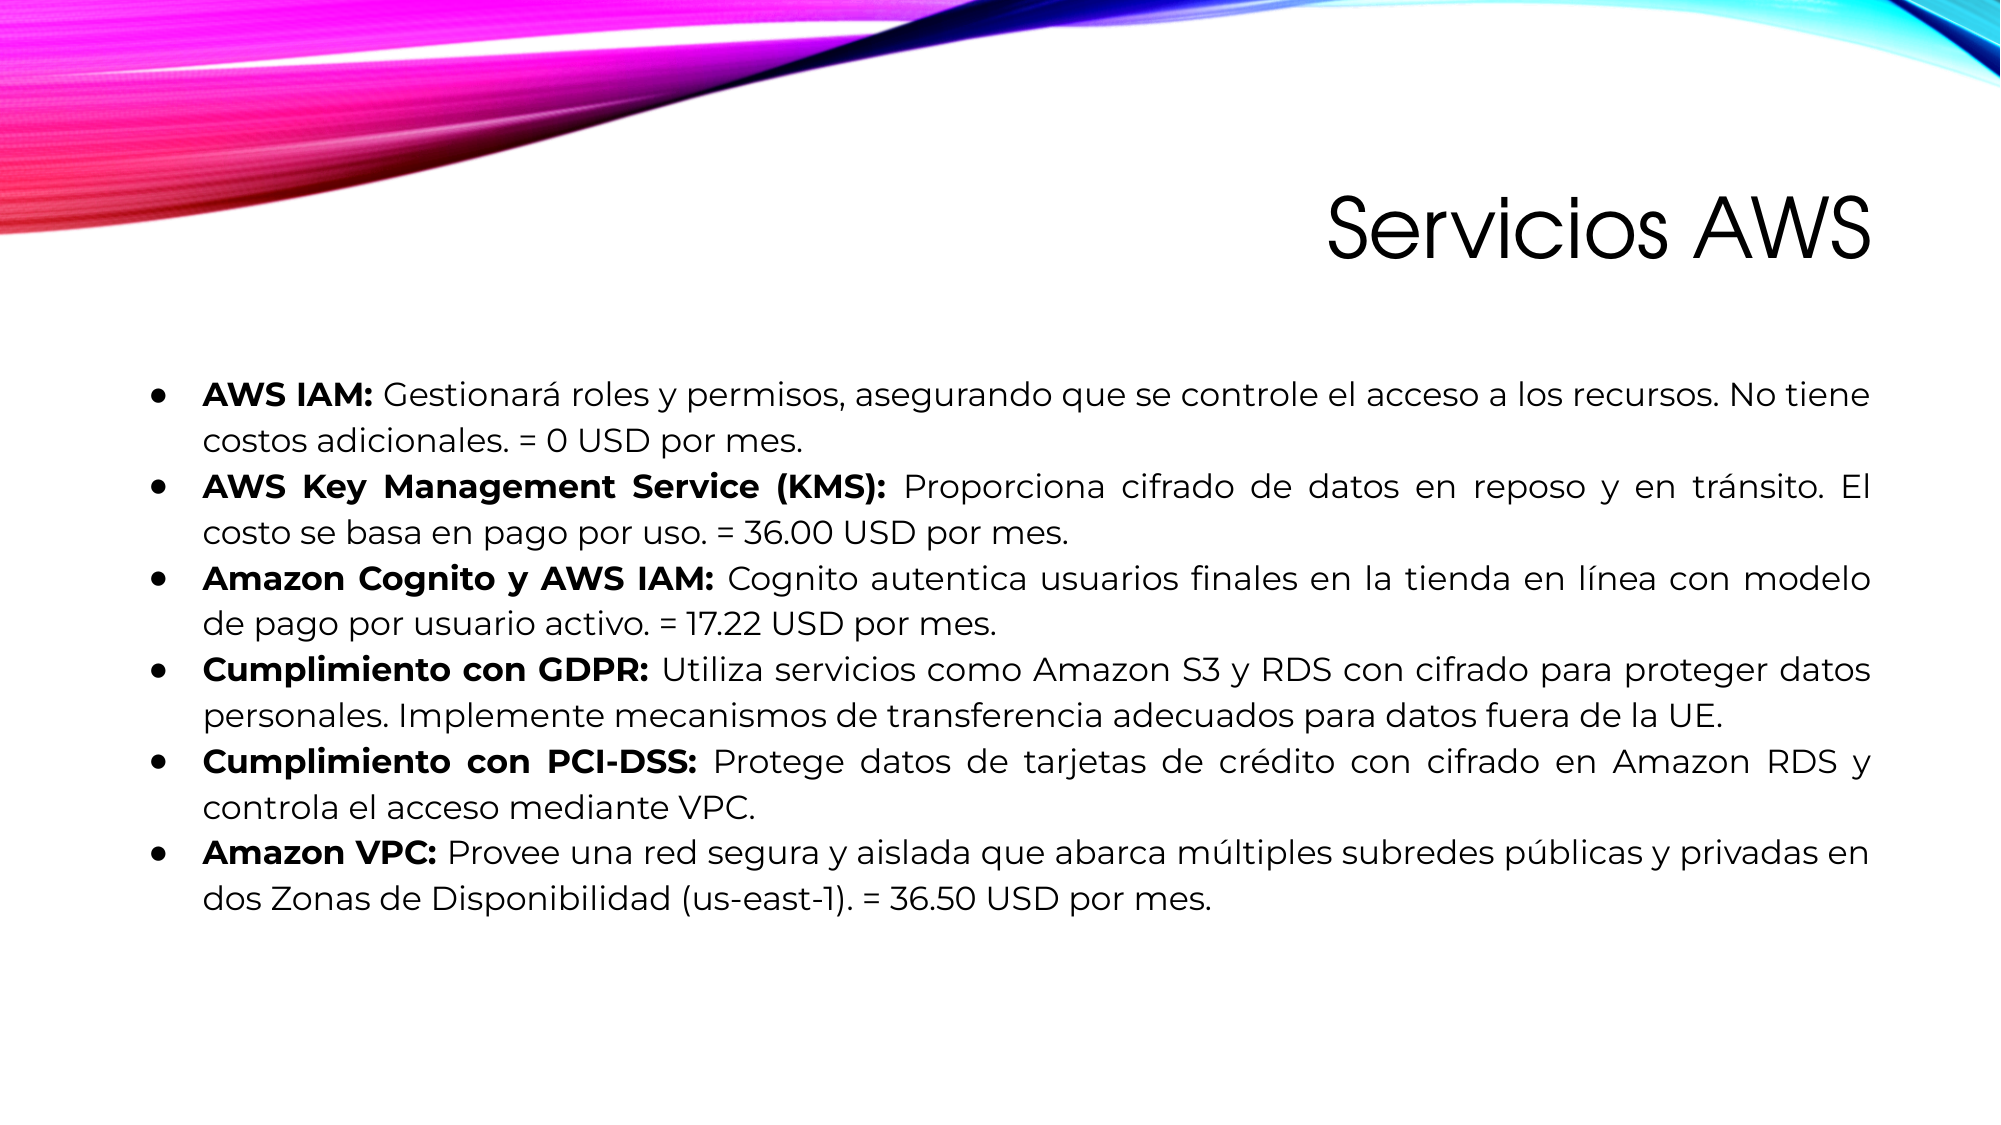

# Servicios AWS
AWS IAM: Gestionará roles y permisos, asegurando que se controle el acceso a los recursos. No tiene costos adicionales. = 0 USD por mes.
AWS Key Management Service (KMS): Proporciona cifrado de datos en reposo y en tránsito. El costo se basa en pago por uso. = 36.00 USD por mes.
Amazon Cognito y AWS IAM: Cognito autentica usuarios finales en la tienda en línea con modelo de pago por usuario activo. = 17.22 USD por mes.
Cumplimiento con GDPR: Utiliza servicios como Amazon S3 y RDS con cifrado para proteger datos personales. Implemente mecanismos de transferencia adecuados para datos fuera de la UE.
Cumplimiento con PCI-DSS: Protege datos de tarjetas de crédito con cifrado en Amazon RDS y controla el acceso mediante VPC.
Amazon VPC: Provee una red segura y aislada que abarca múltiples subredes públicas y privadas en dos Zonas de Disponibilidad (us-east-1). = 36.50 USD por mes.